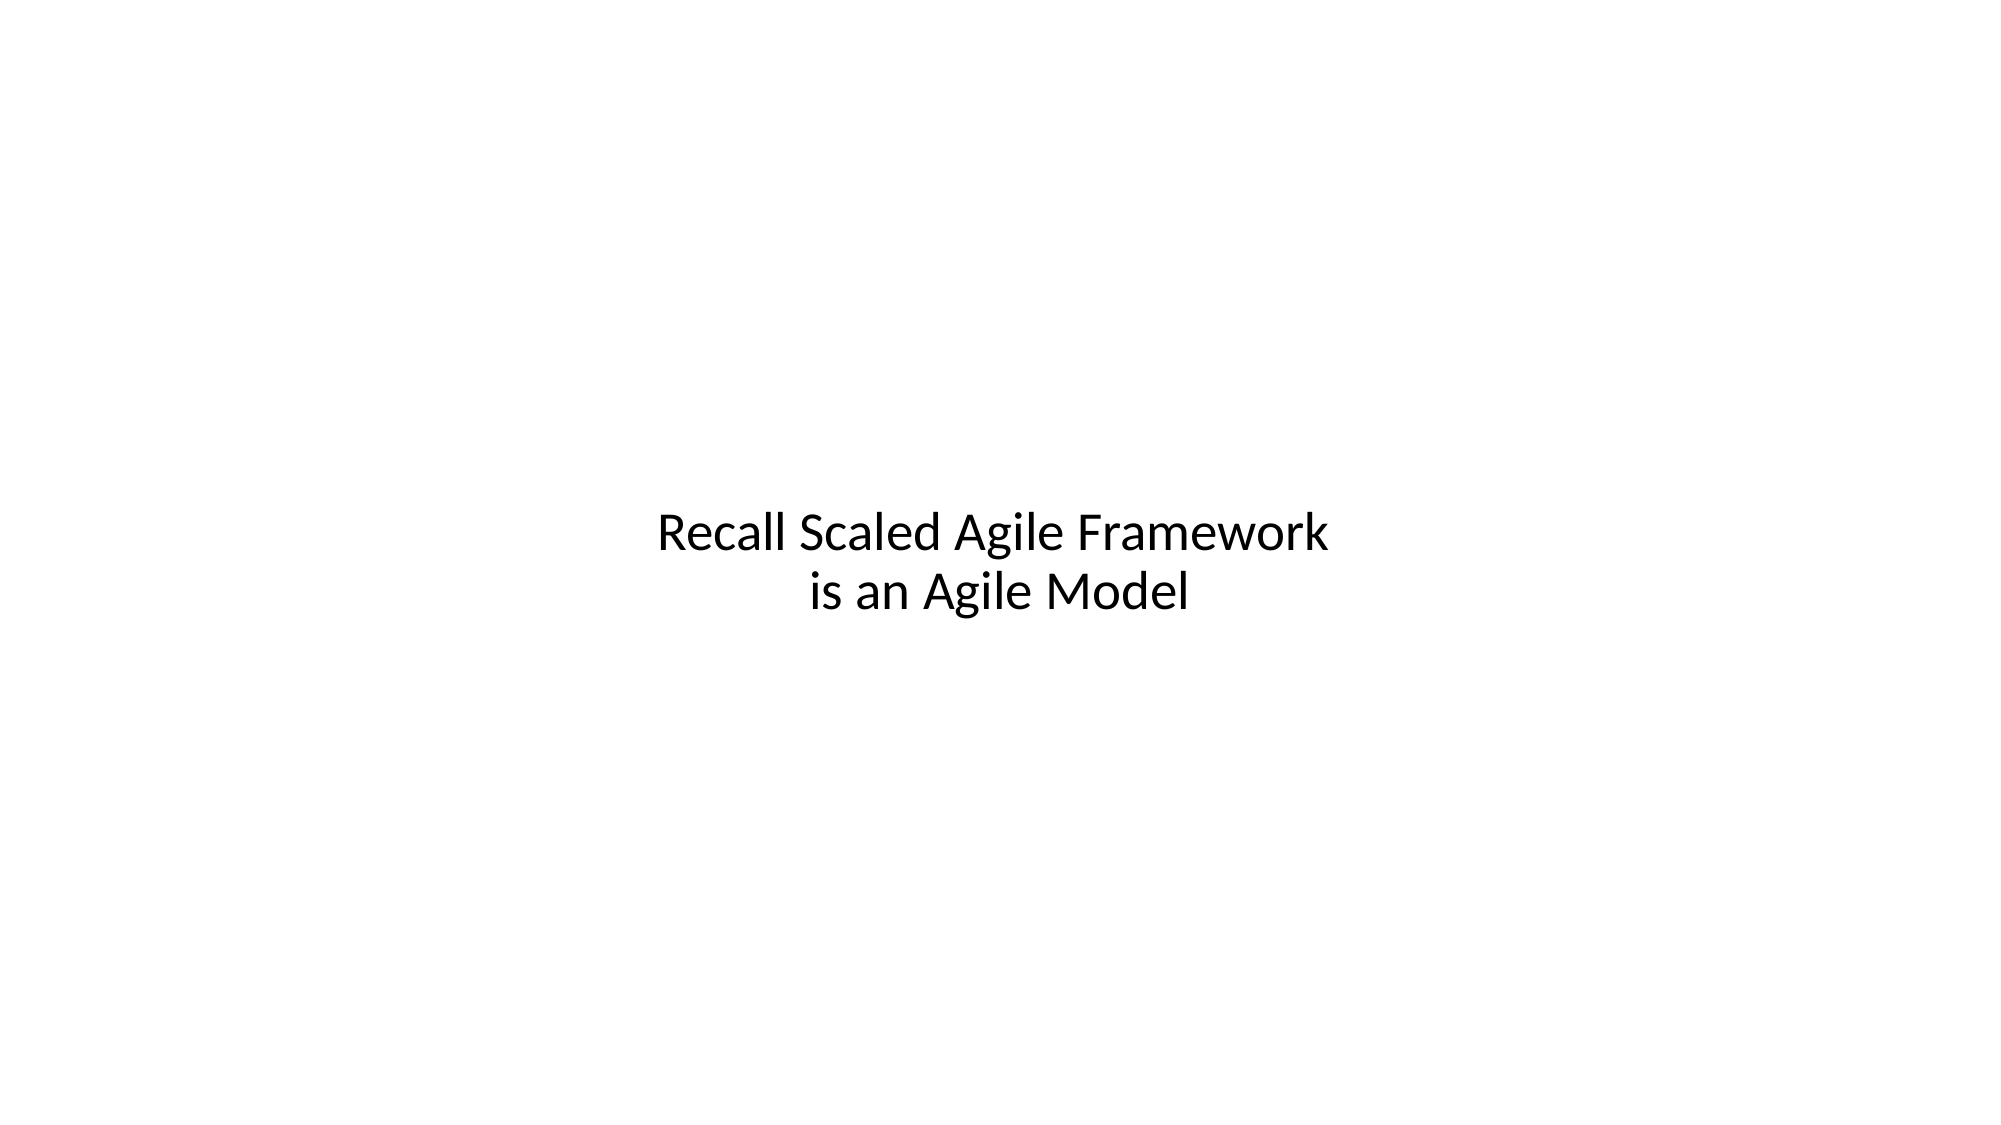

# Recall Scaled Agile Framework is an Agile Model